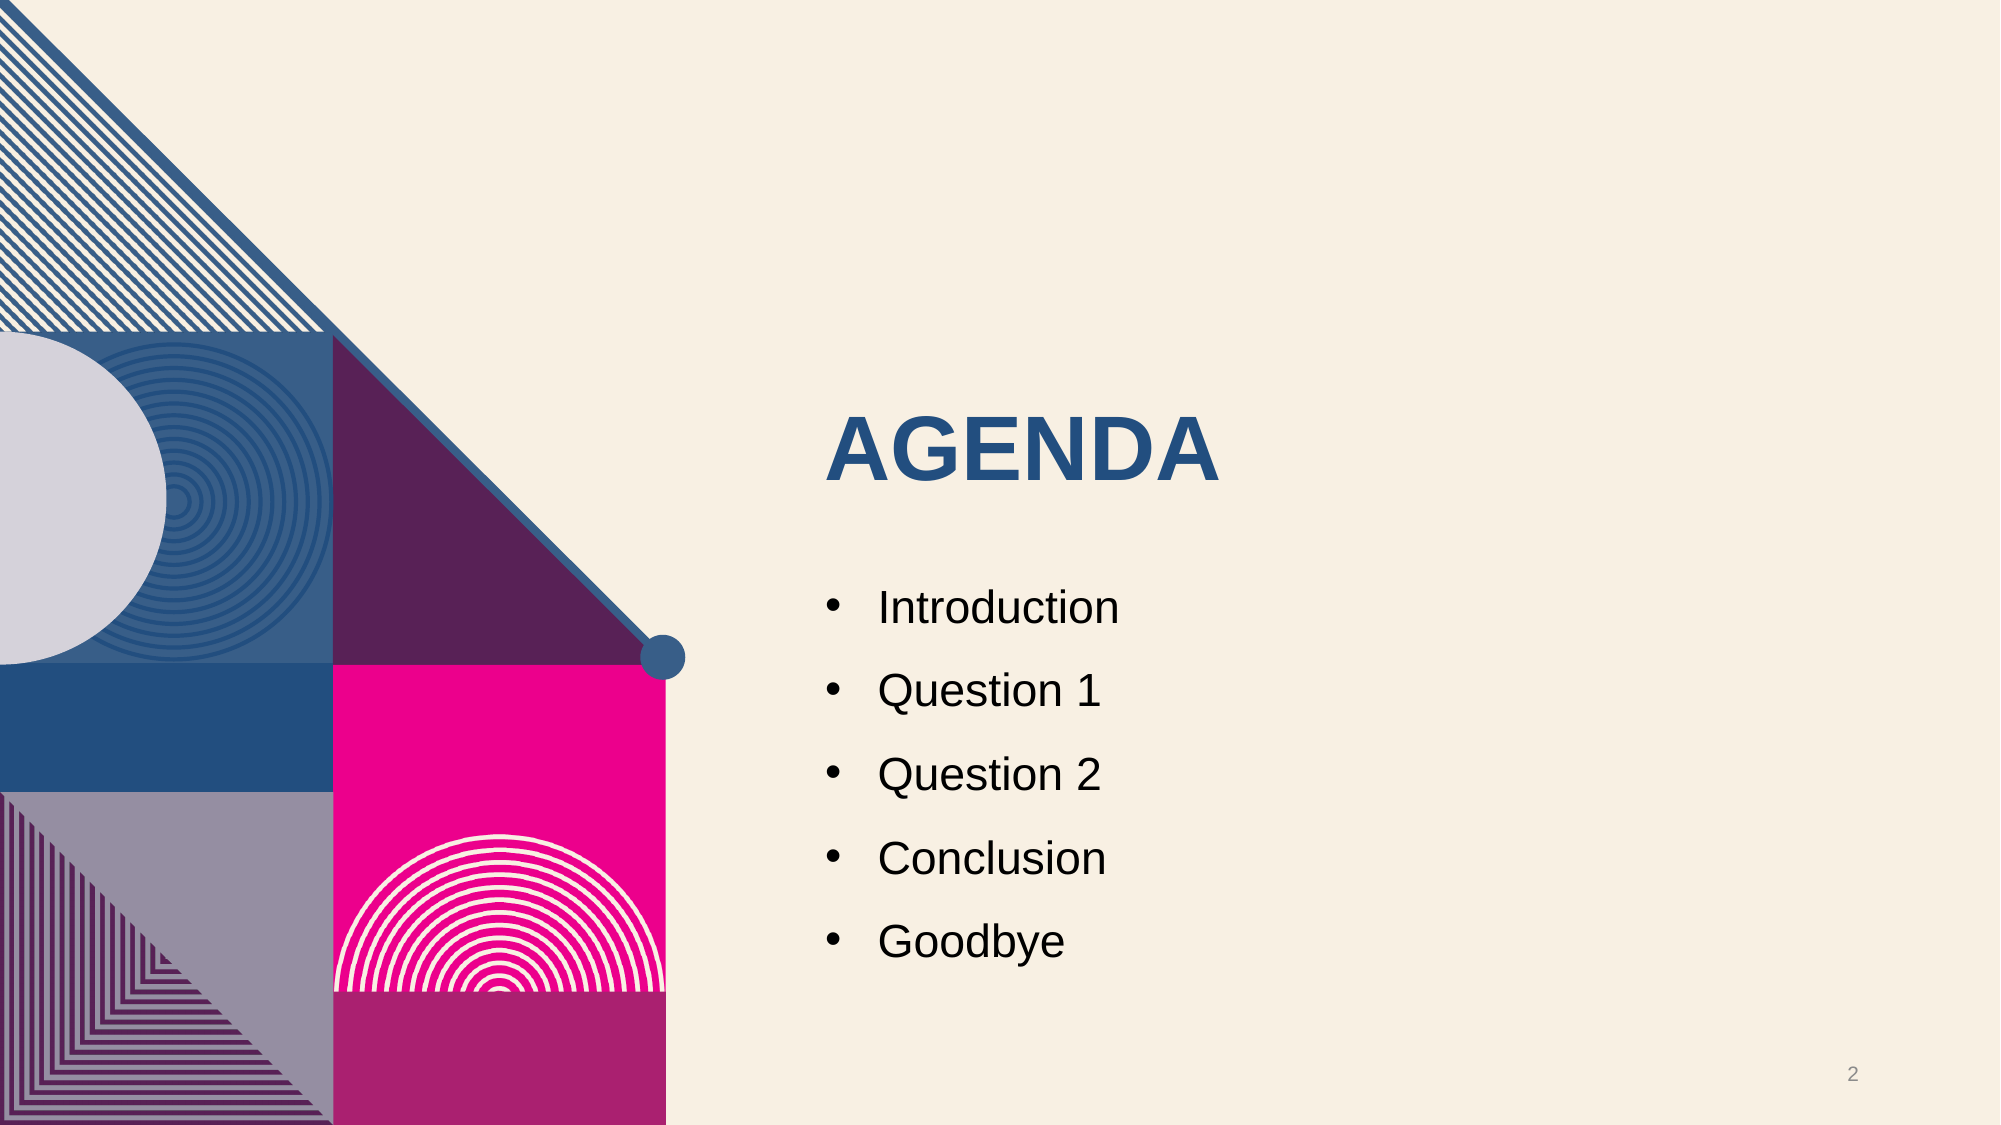

# Agenda
Introduction
Question 1
Question 2
Conclusion
Goodbye
2